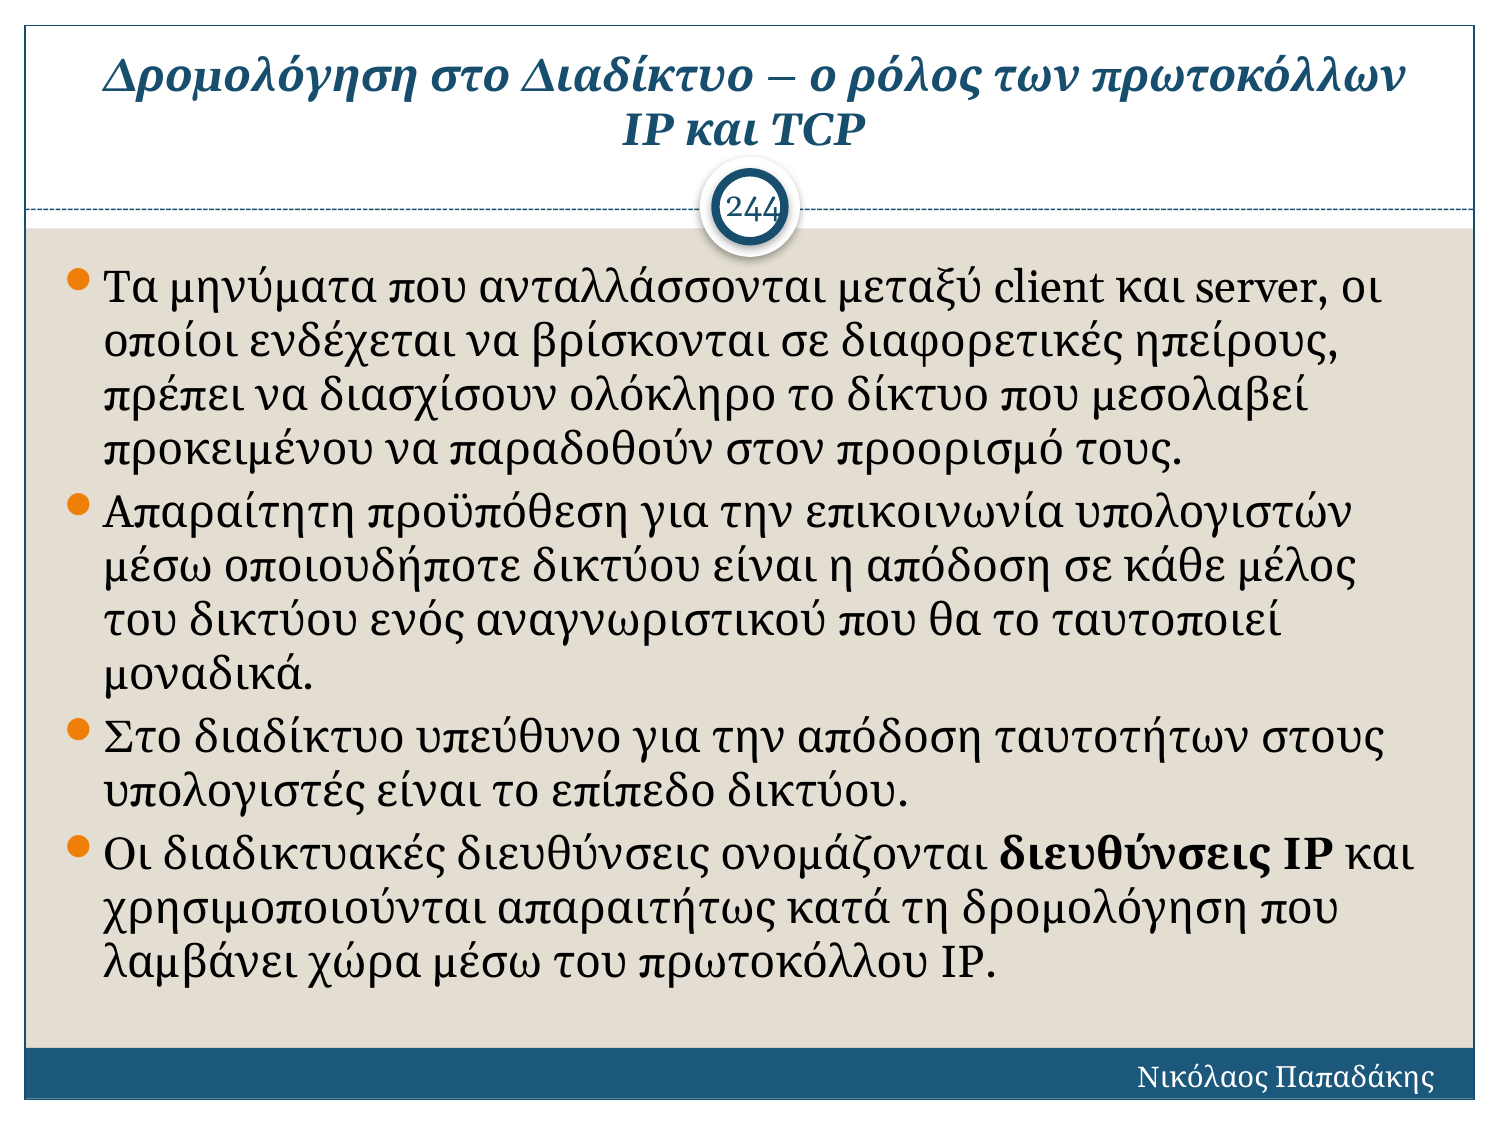

# Δρομολόγηση στο Διαδίκτυο – ο ρόλος των πρωτοκόλλων ΙΡ και TCP
244
Τα μηνύματα που ανταλλάσσονται μεταξύ client και server, οι οποίοι ενδέχεται να βρίσκονται σε διαφορετικές ηπείρους, πρέπει να διασχίσουν ολόκληρο το δίκτυο που μεσολαβεί προκειμένου να παραδοθούν στον προορισμό τους.
Απαραίτητη προϋπόθεση για την επικοινωνία υπολογιστών μέσω οποιουδήποτε δικτύου είναι η απόδοση σε κάθε μέλος του δικτύου ενός αναγνωριστικού που θα το ταυτοποιεί μοναδικά.
Στο διαδίκτυο υπεύθυνο για την απόδοση ταυτοτήτων στους υπολογιστές είναι το επίπεδο δικτύου.
Οι διαδικτυακές διευθύνσεις ονομάζονται διευθύνσεις ΙΡ και χρησιμοποιούνται απαραιτήτως κατά τη δρομολόγηση που λαμβάνει χώρα μέσω του πρωτοκόλλου IP.
Νικόλαος Παπαδάκης